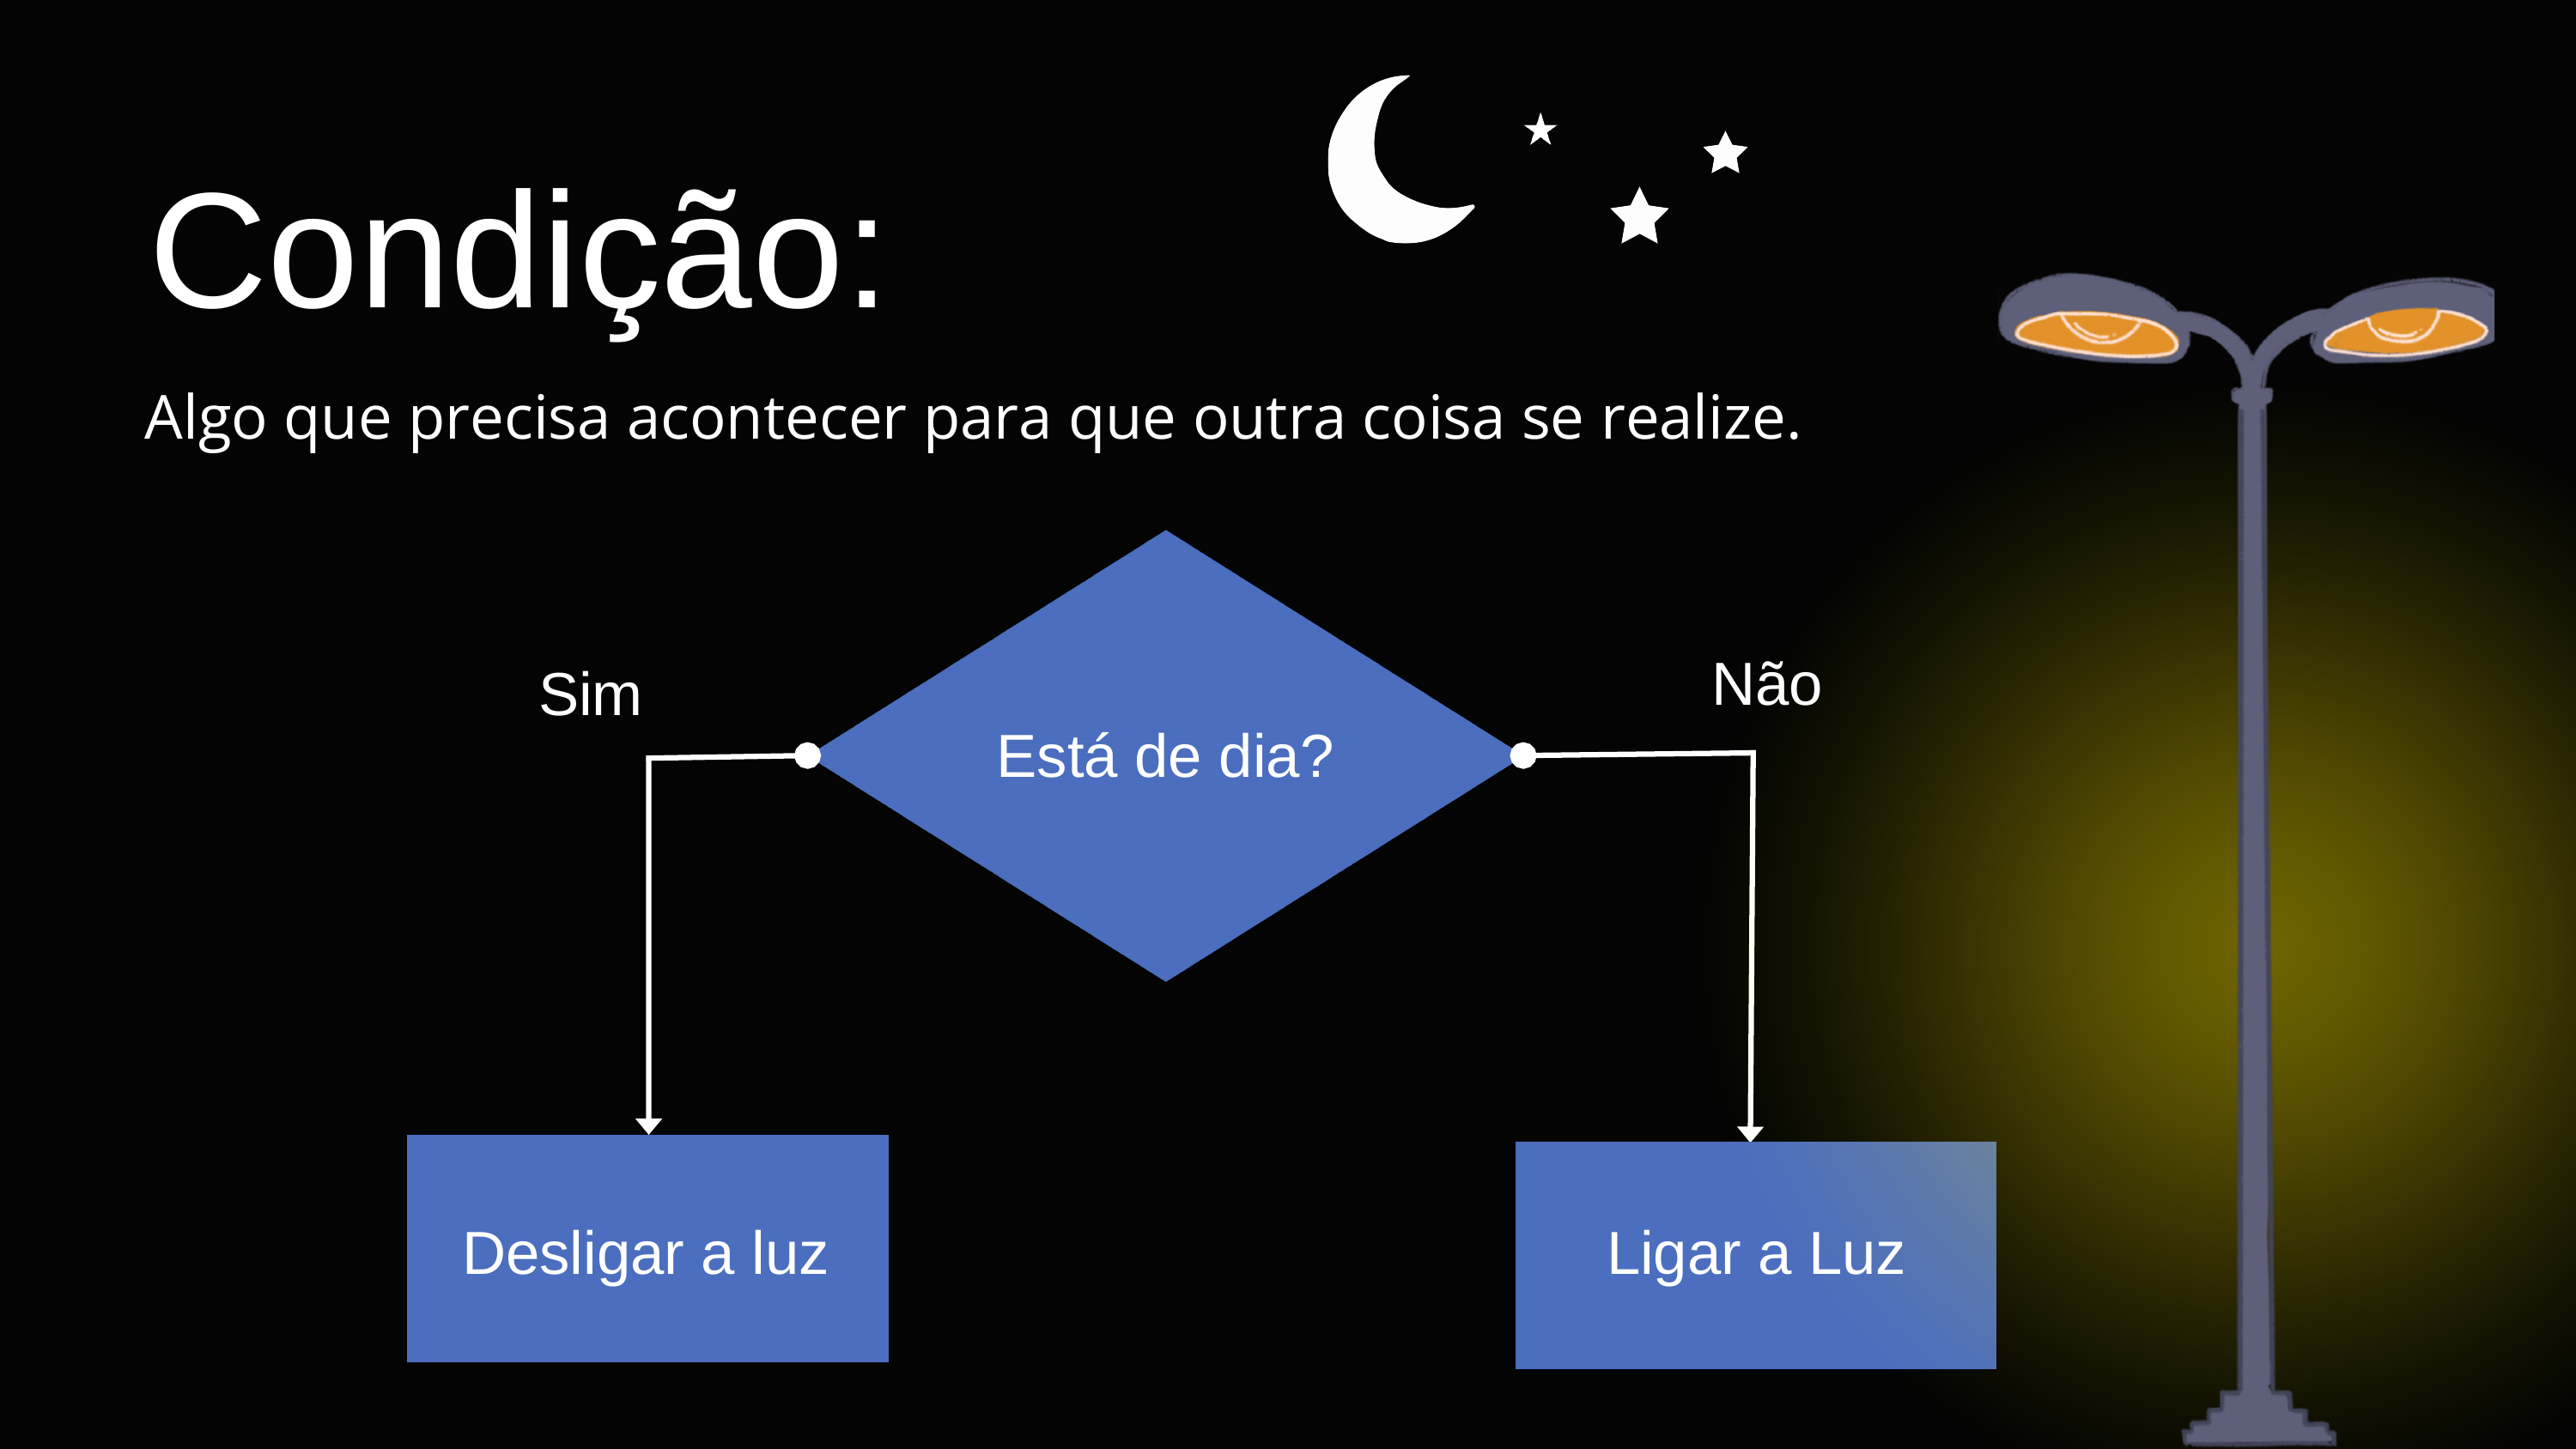

Condição:

Algo que precisa acontecer para que outra coisa se realize.

Não
Sim
Está de dia?

Desligar a luz
Ligar a Luz